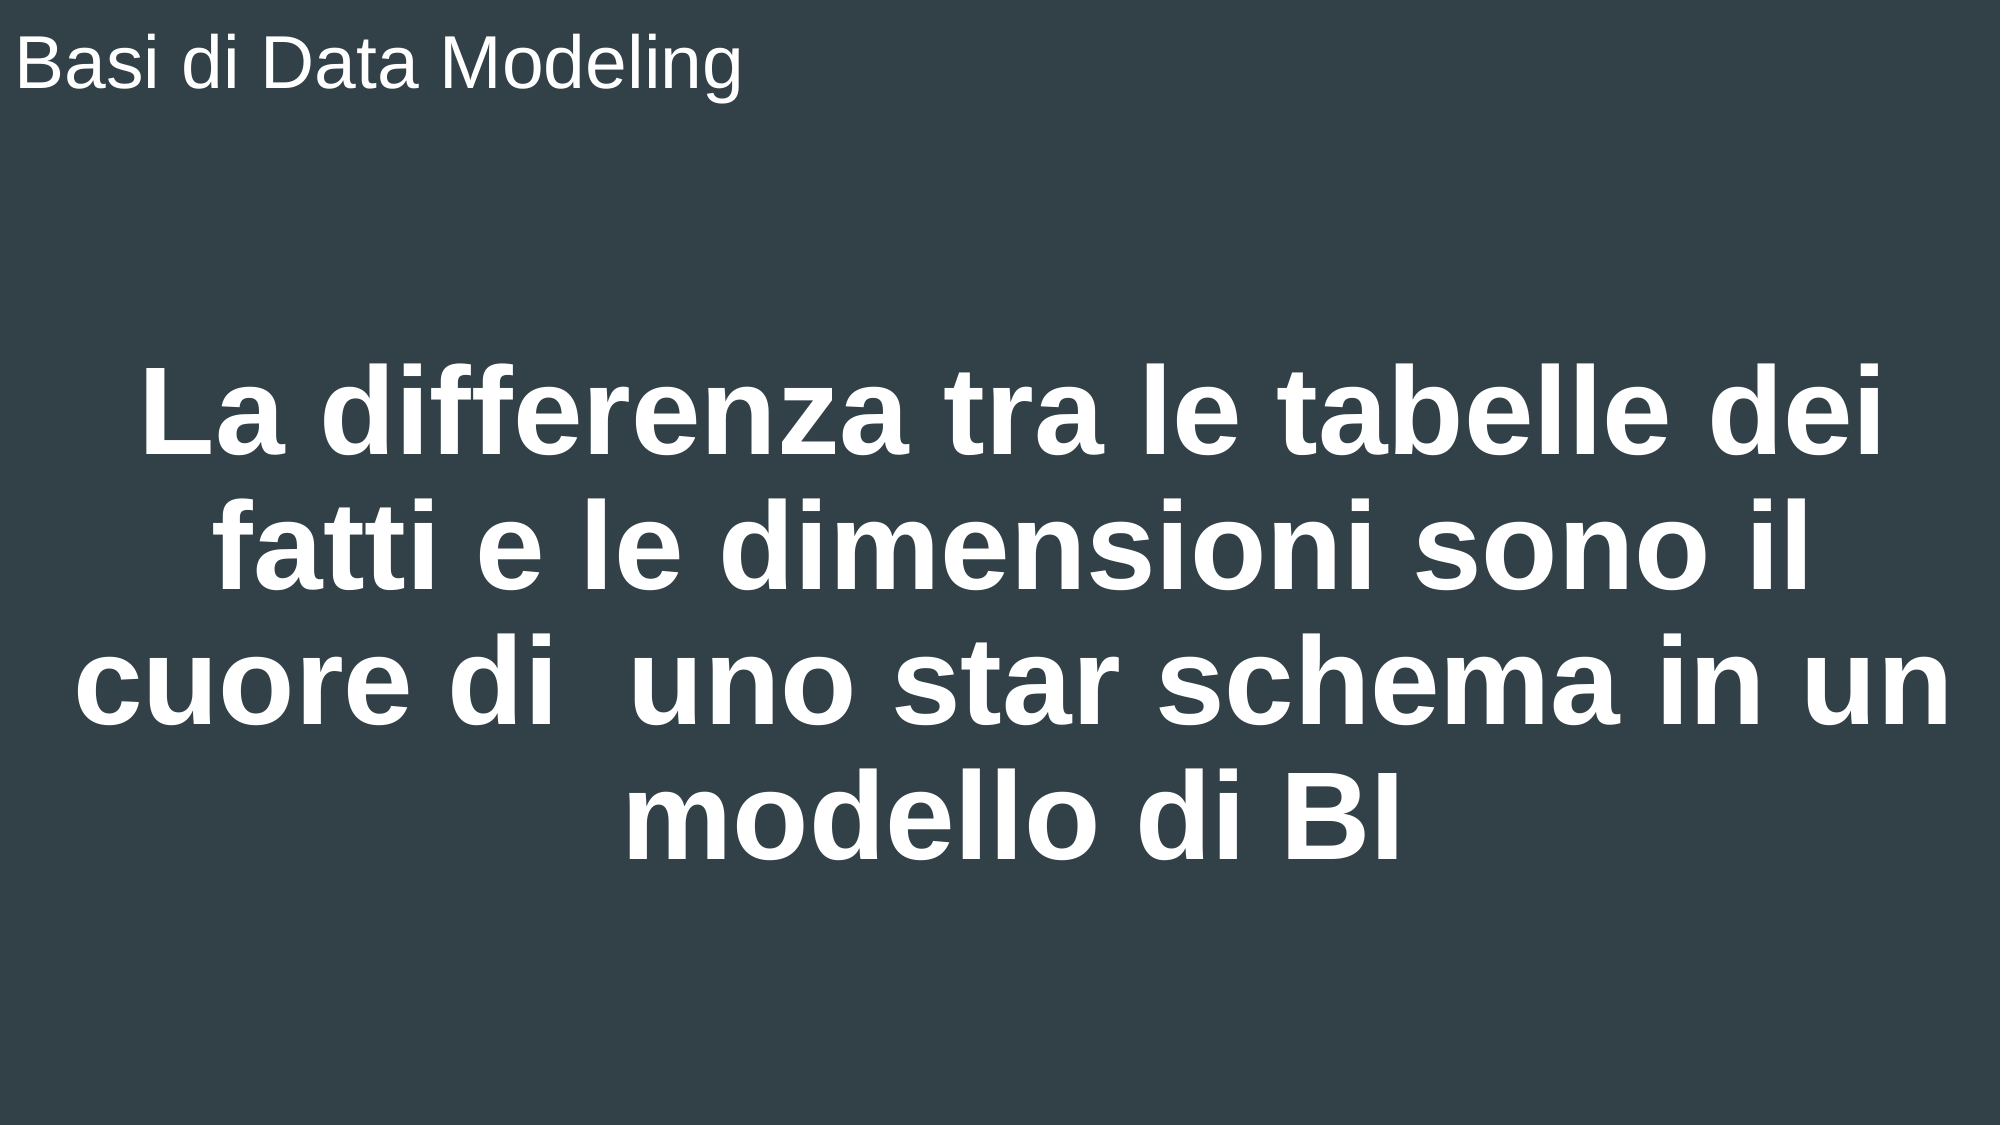

Basi di Data Modeling
La differenza tra le tabelle dei fatti e le dimensioni sono il cuore di  uno star schema in un modello di BI

© 2019 Microsoft. All rights reserved.